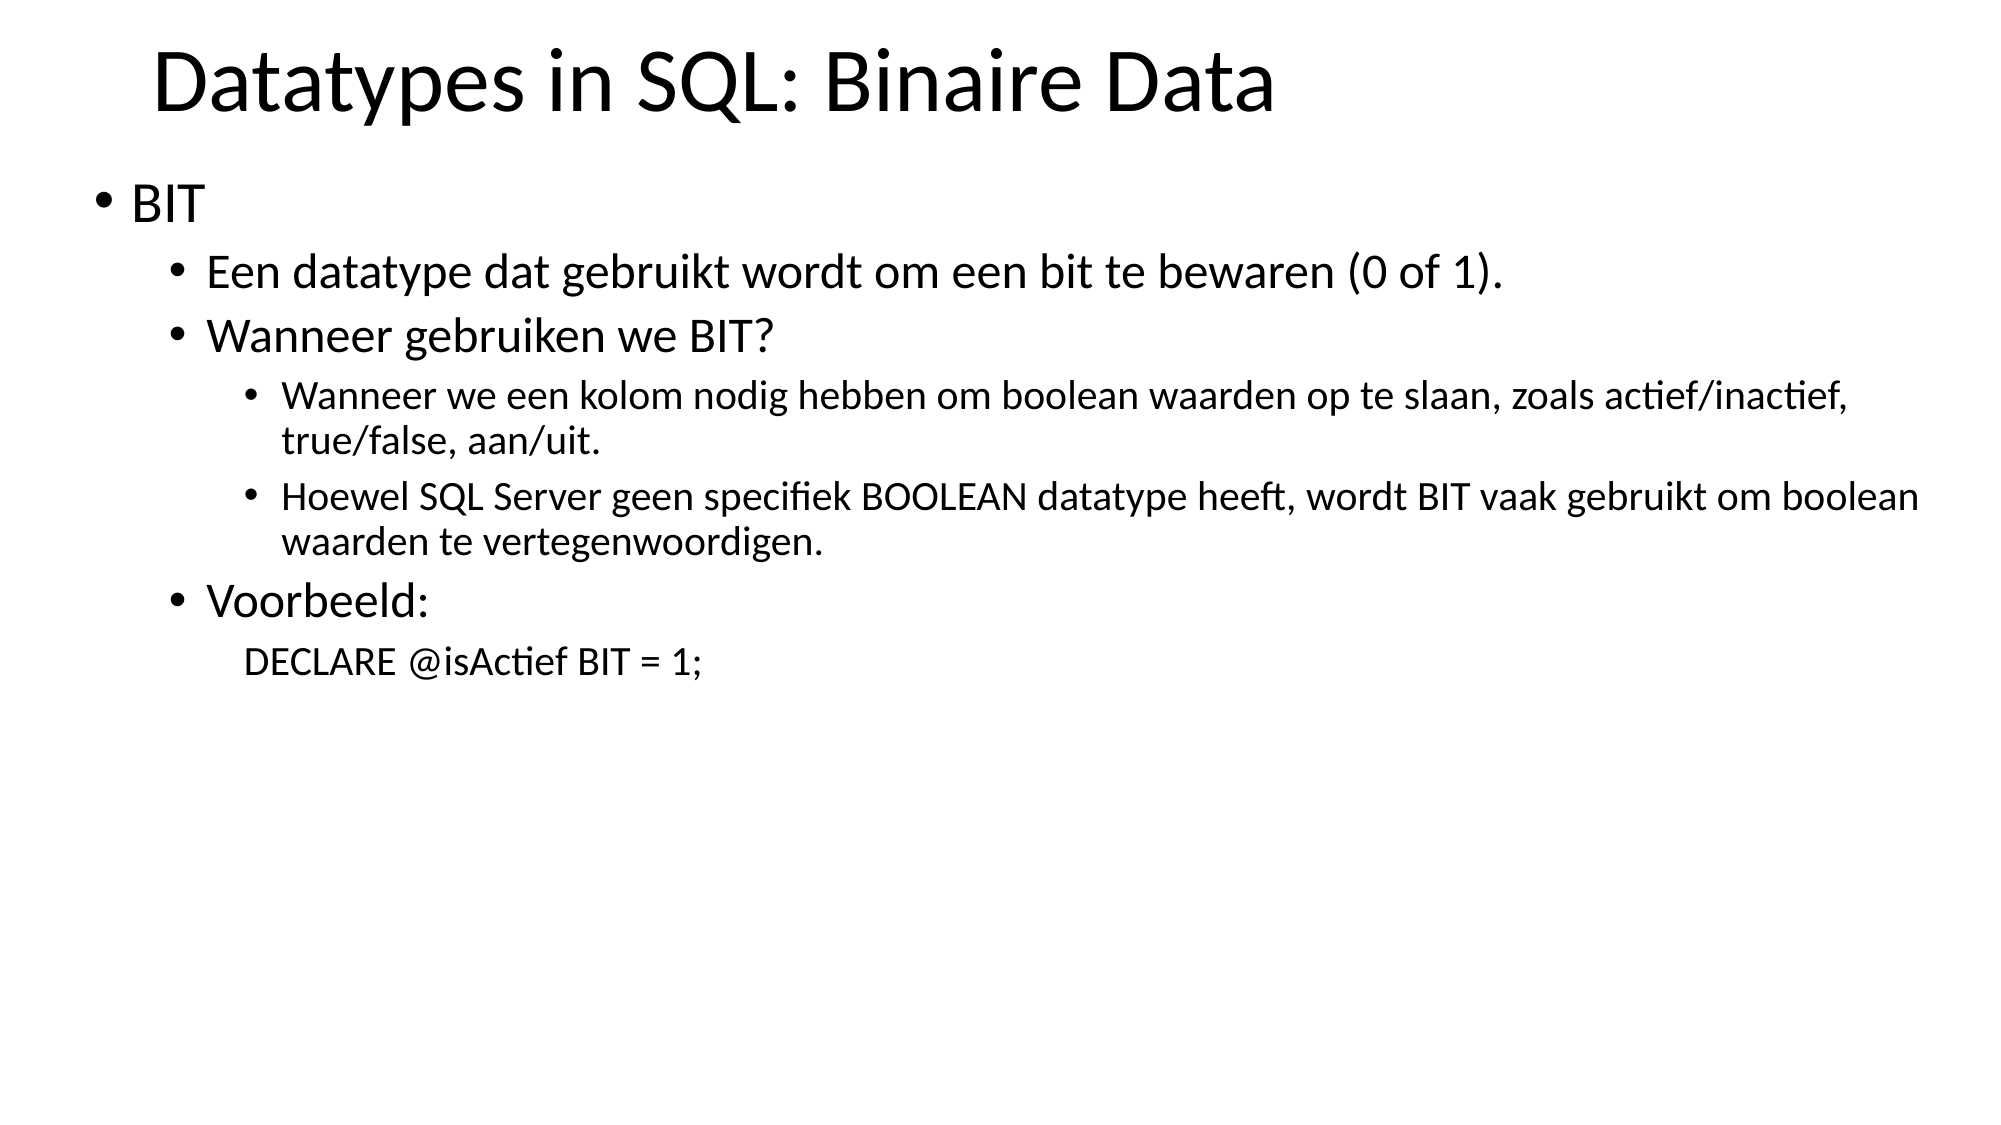

# Datatypes in SQL: Binaire Data
BIT
Een datatype dat gebruikt wordt om een bit te bewaren (0 of 1).
Wanneer gebruiken we BIT?
Wanneer we een kolom nodig hebben om boolean waarden op te slaan, zoals actief/inactief, true/false, aan/uit.
Hoewel SQL Server geen specifiek BOOLEAN datatype heeft, wordt BIT vaak gebruikt om boolean waarden te vertegenwoordigen.
Voorbeeld:
DECLARE @isActief BIT = 1;